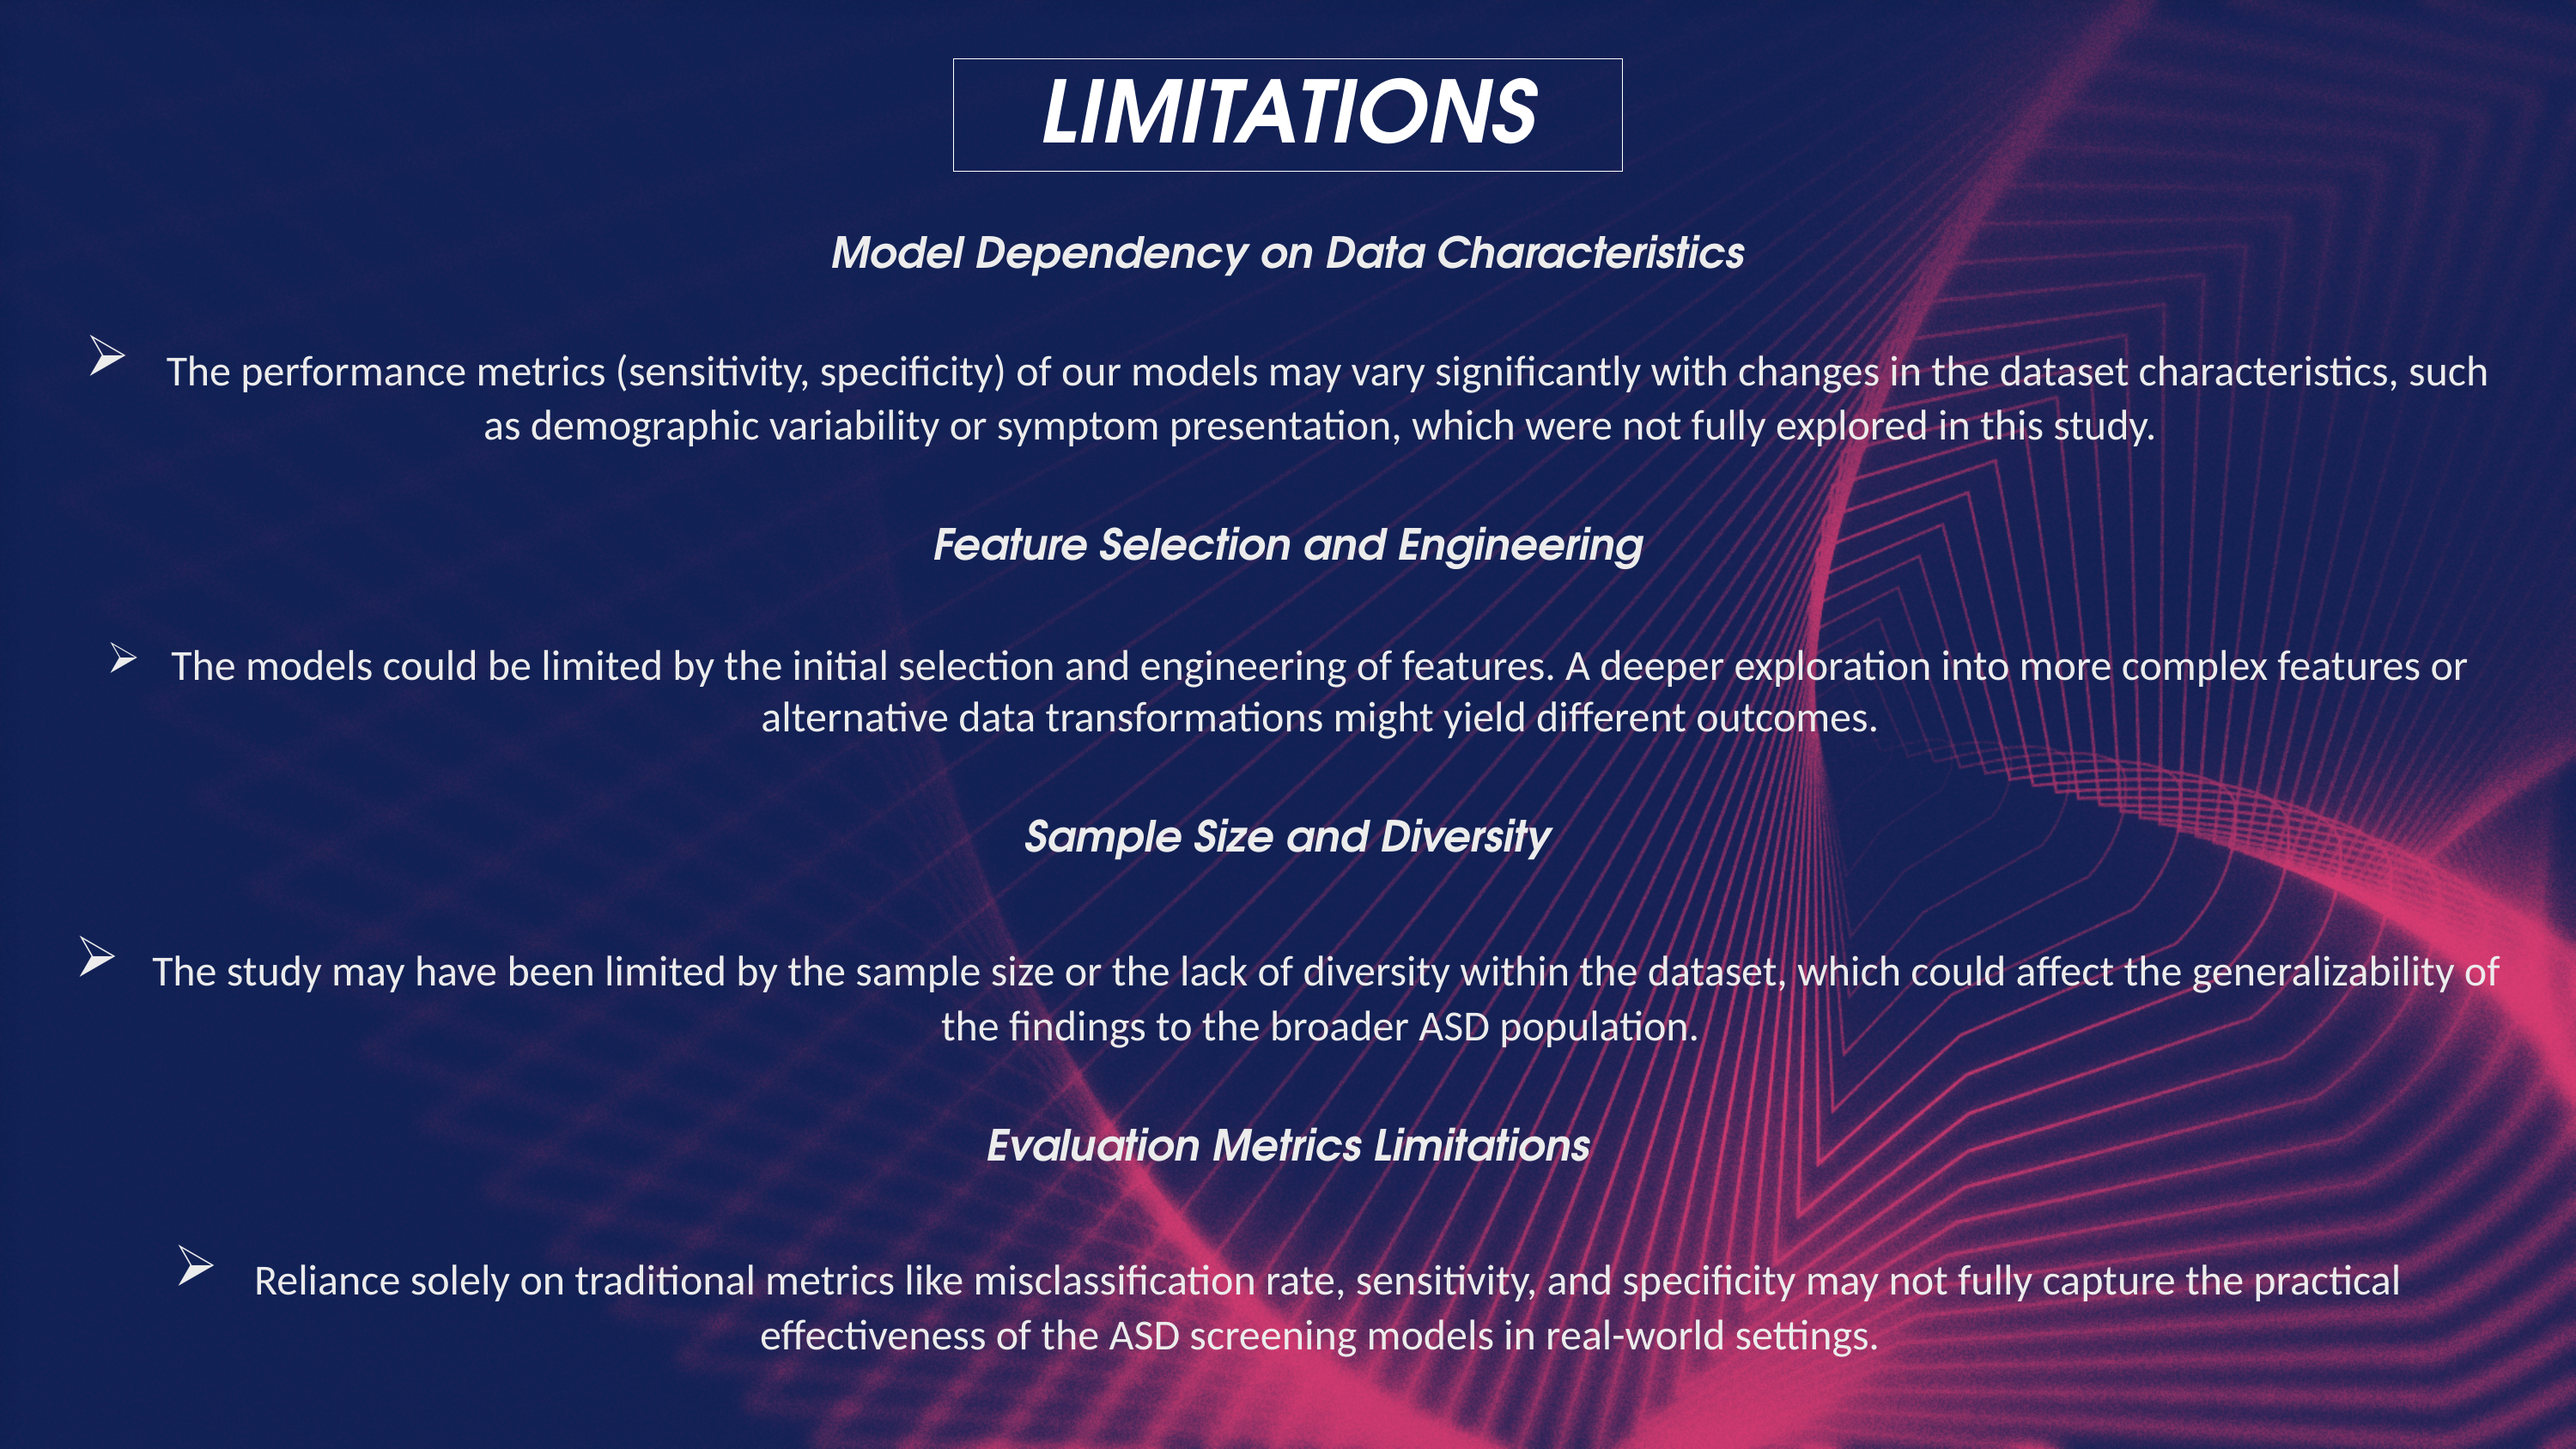

LIMITATIONS
Model Dependency on Data Characteristics

 The performance metrics (sensitivity, specificity) of our models may vary significantly with changes in the dataset characteristics, such as demographic variability or symptom presentation, which were not fully explored in this study.

Feature Selection and Engineering

The models could be limited by the initial selection and engineering of features. A deeper exploration into more complex features or alternative data transformations might yield different outcomes.

Sample Size and Diversity

 The study may have been limited by the sample size or the lack of diversity within the dataset, which could affect the generalizability of the findings to the broader ASD population.

Evaluation Metrics Limitations

 Reliance solely on traditional metrics like misclassification rate, sensitivity, and specificity may not fully capture the practical effectiveness of the ASD screening models in real-world settings.